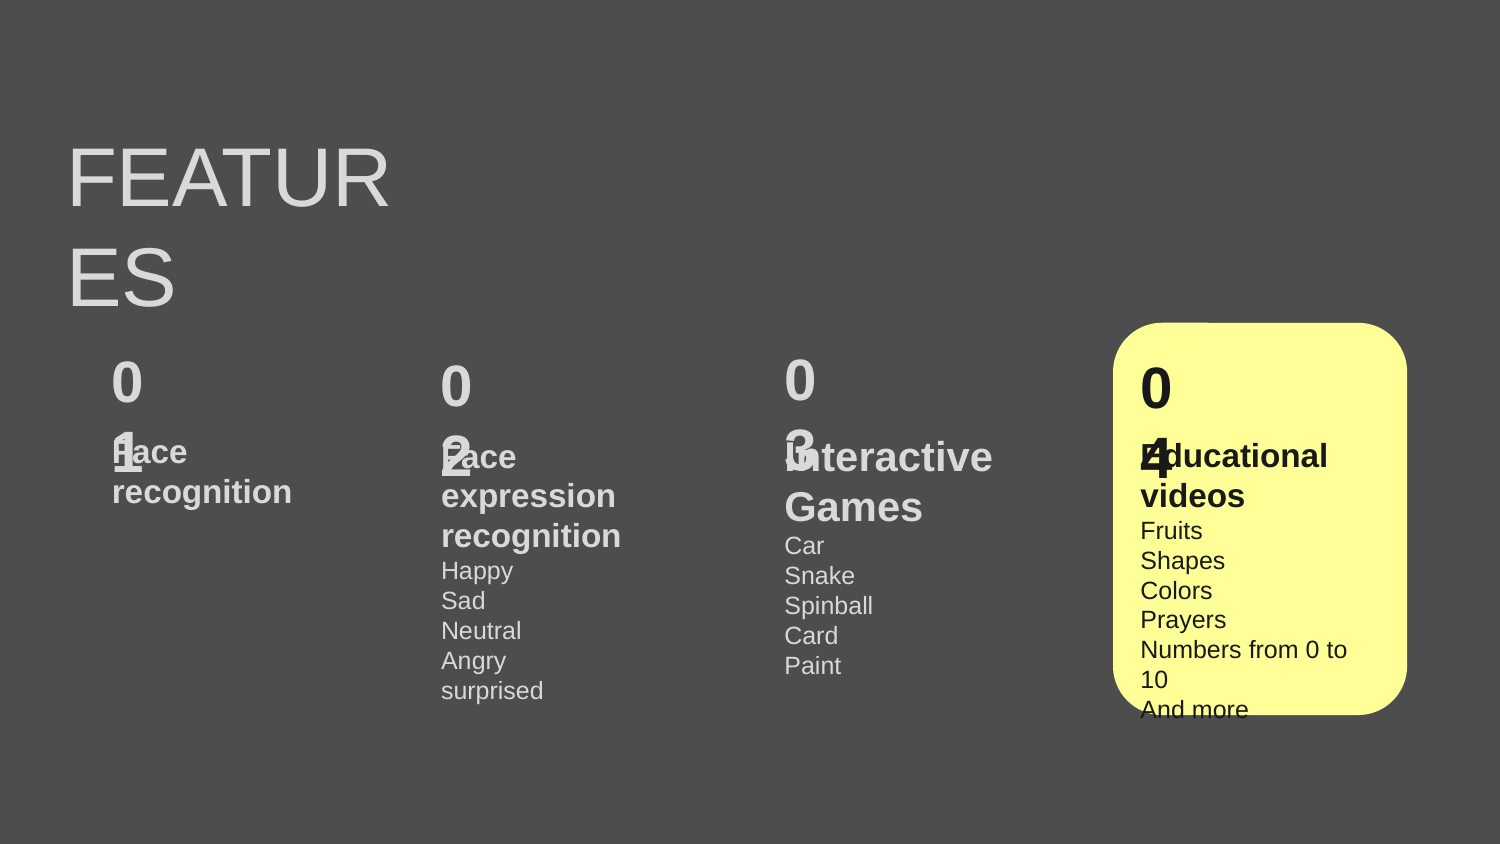

FEATURES

03
01
02
04
Interactive Games
Car
Snake
Spinball
Card
Paint

Face recognition

Educational videos
Fruits
Shapes
Colors
Prayers
Numbers from 0 to 10
And more

Face expression recognition
Happy
Sad
Neutral
Angry
surprised